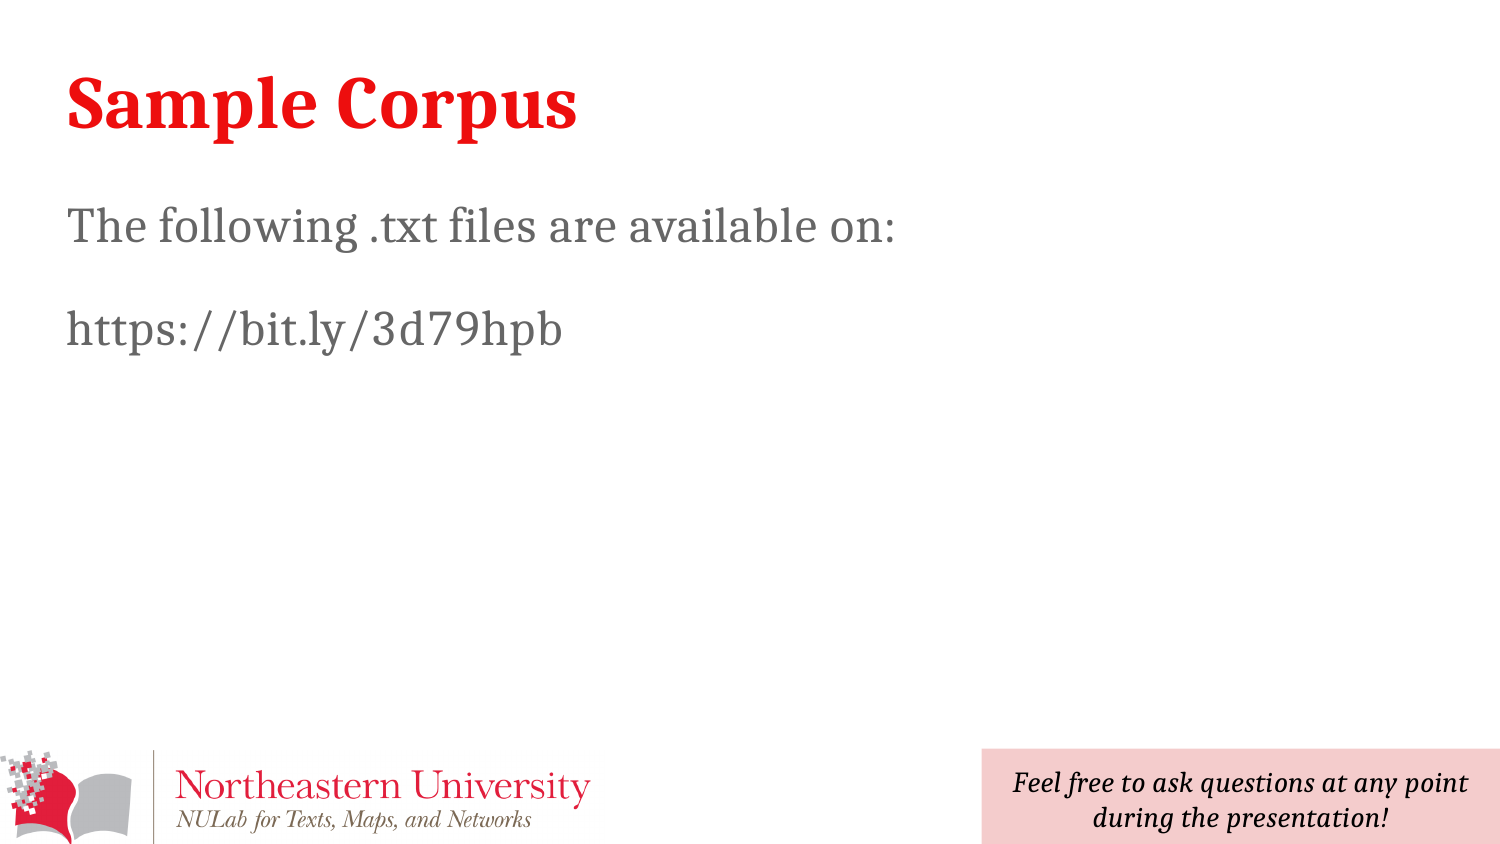

# Sample Corpus
The following .txt files are available on:
https://bit.ly/3d79hpb